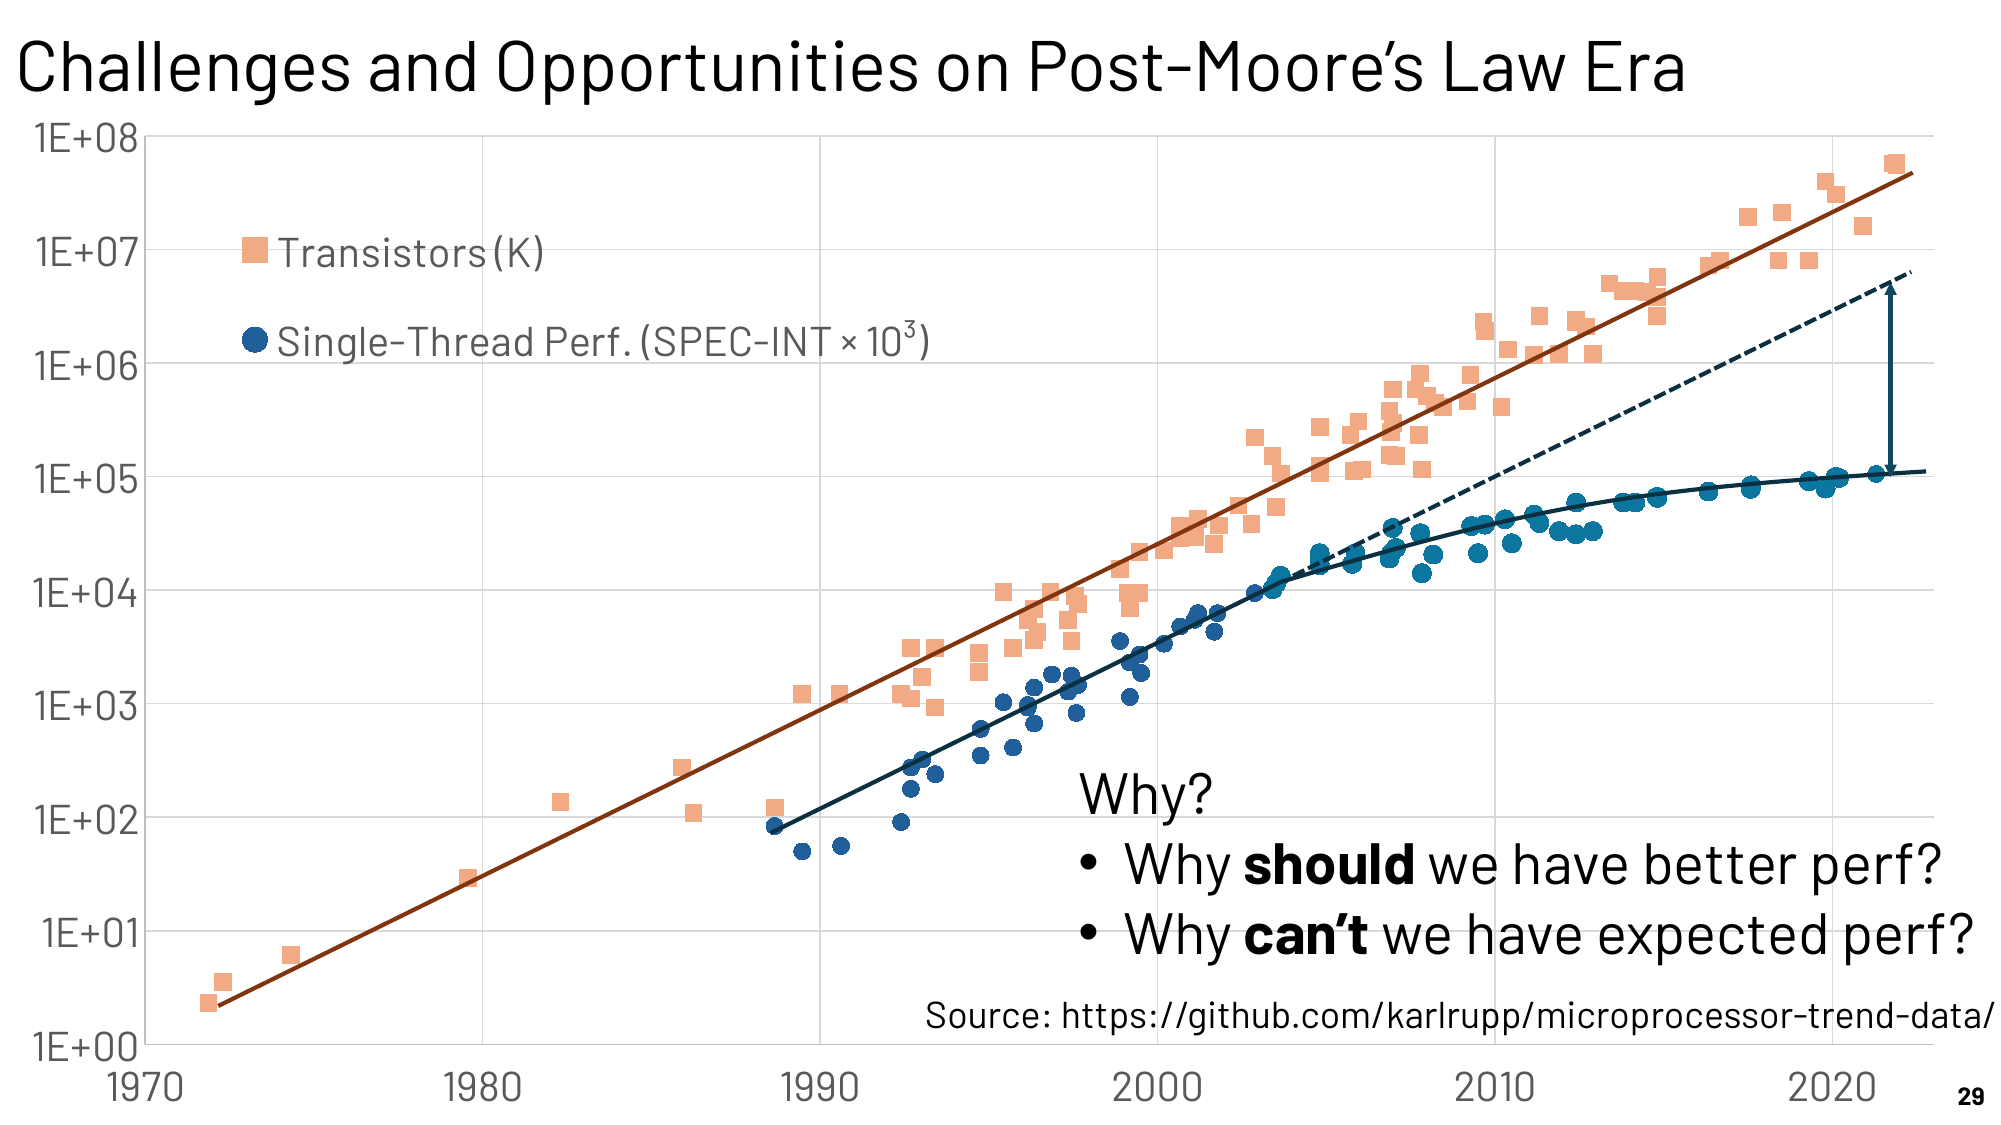

### Chart

| Category |  |  |  |
|---|---|---|---|
# Challenges and Opportunities on Post-Moore’s Law Era

Why?
Why should we have better perf?
Why can’t we have expected perf?
Source: https://github.com/karlrupp/microprocessor-trend-data/
29